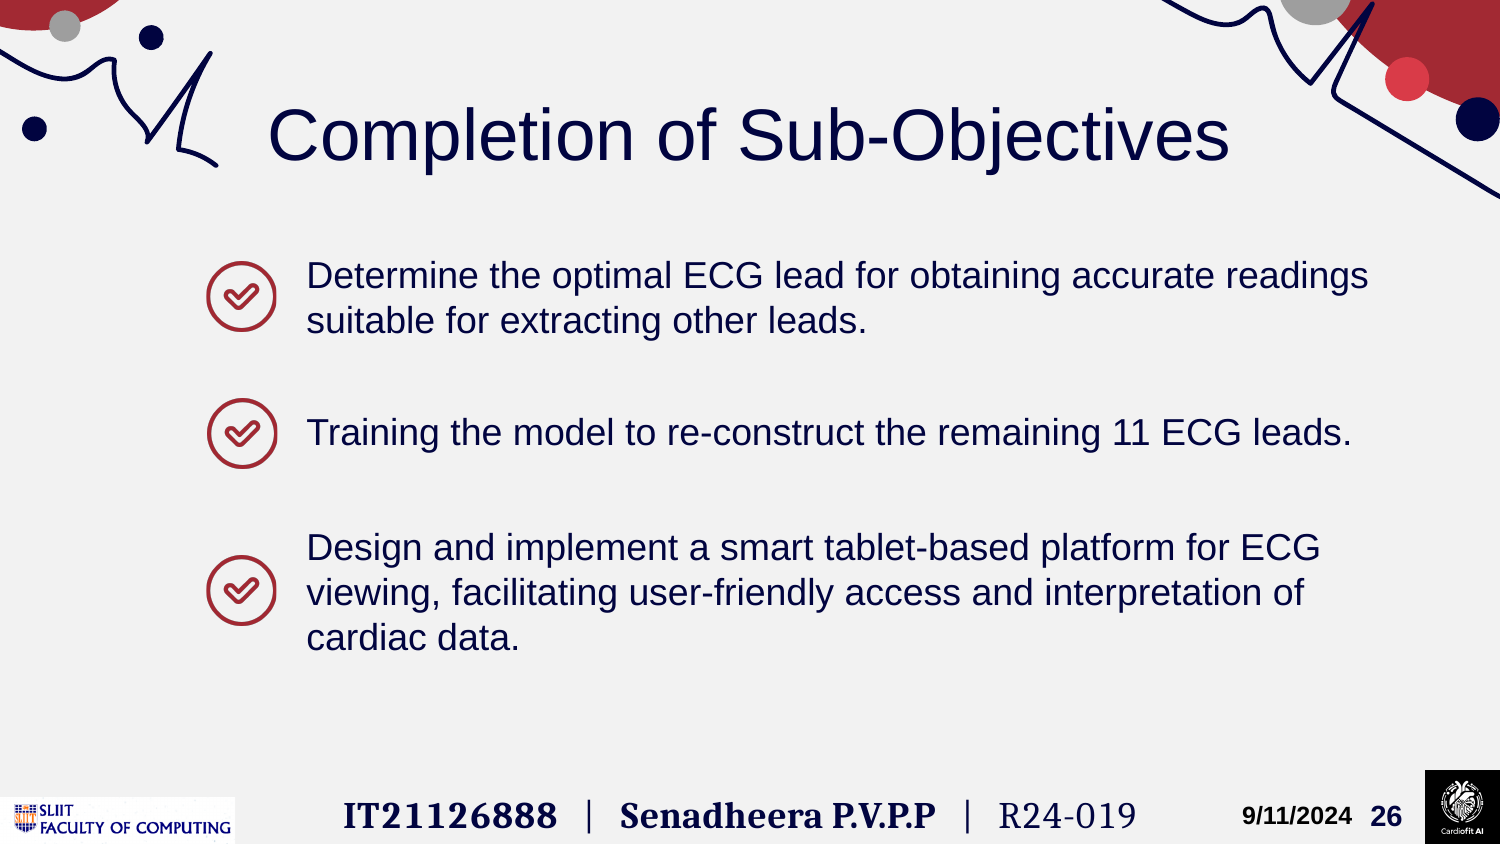

# Completion of Sub-Objectives
Determine the optimal ECG lead for obtaining accurate readings suitable for extracting other leads.

Training the model to re-construct the remaining 11 ECG leads.
Design and implement a smart tablet-based platform for ECG viewing, facilitating user-friendly access and interpretation of cardiac data.

IT21126888   |   Senadheera P.V.P.P   |   R24-019